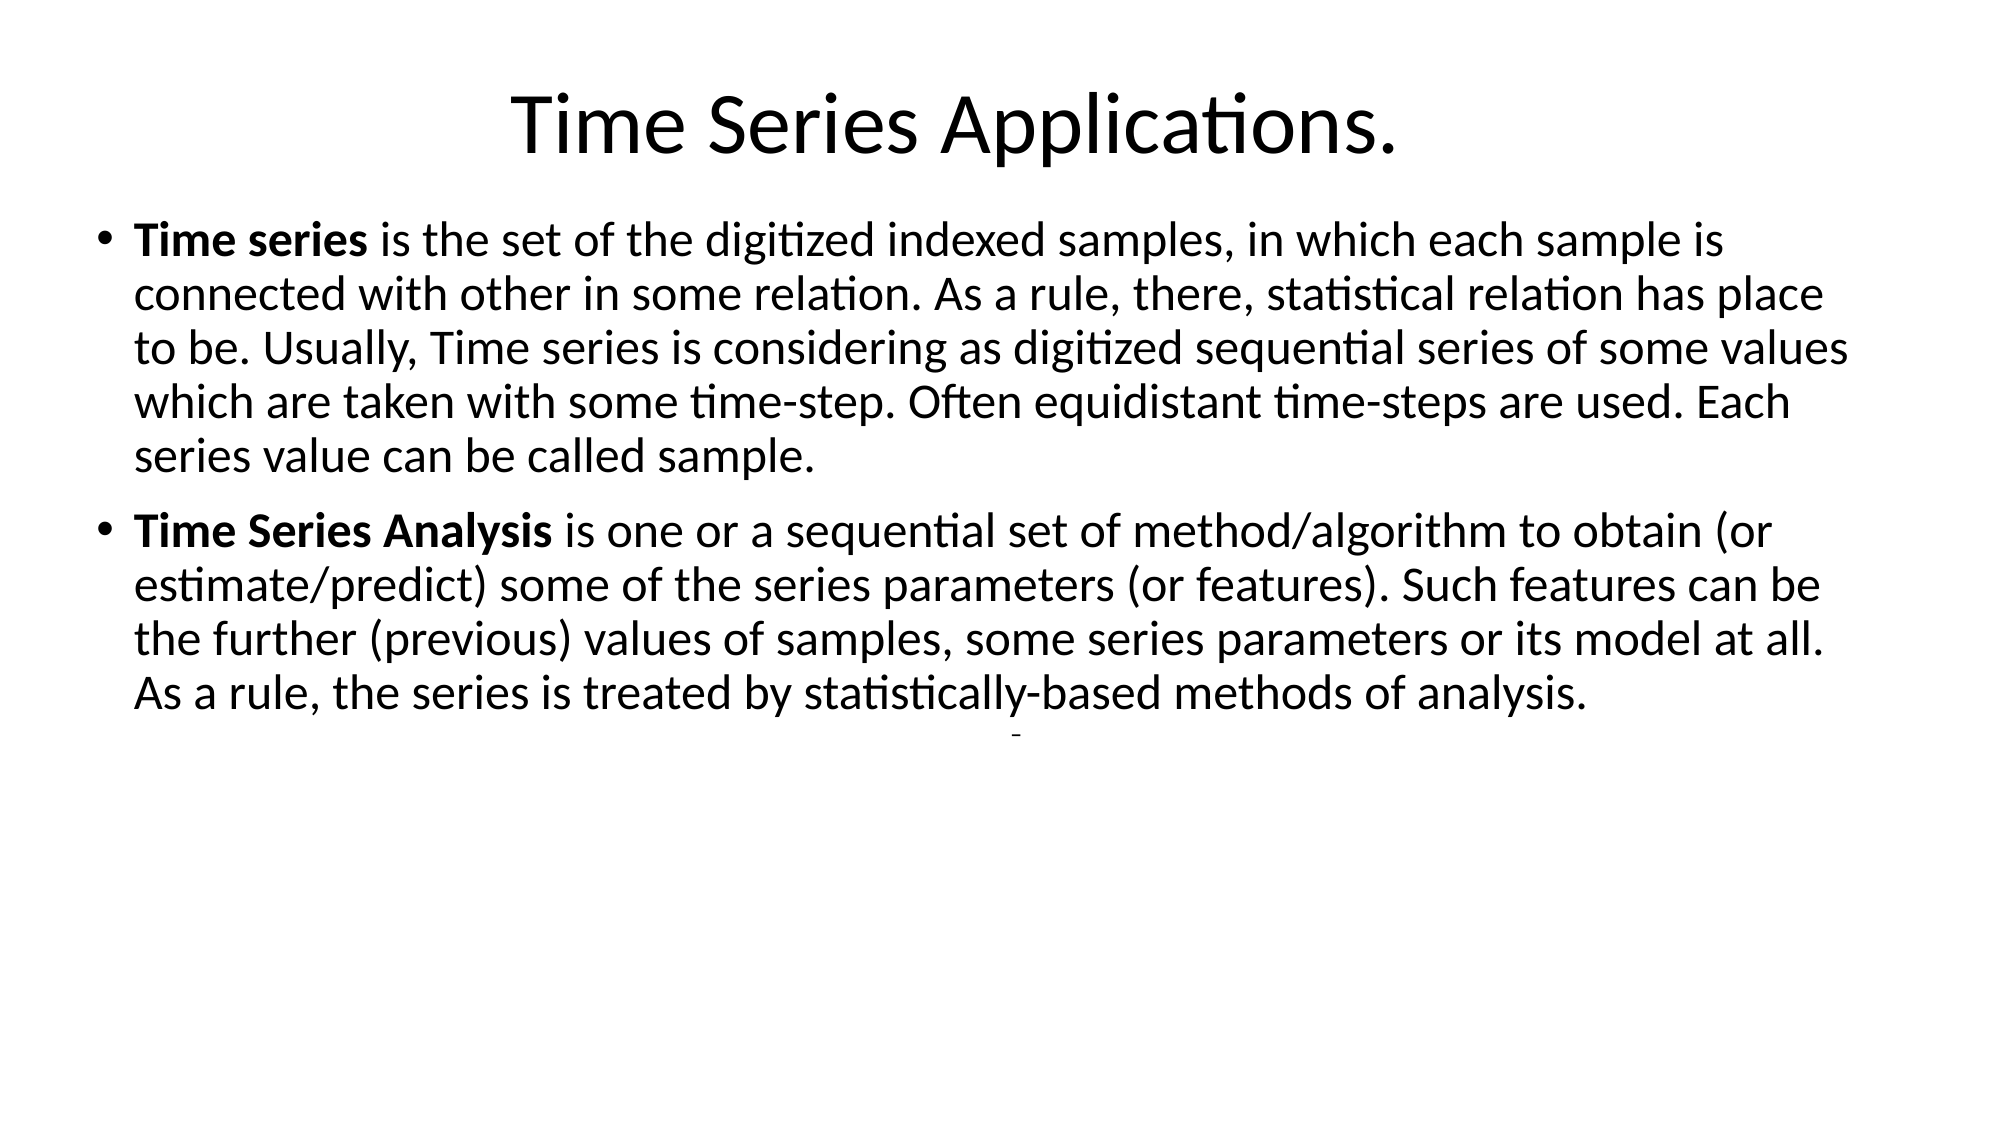

# Time Series Applications.

Time series is the set of the digitized indexed samples, in which each sample is connected with other in some relation. As a rule, there, statistical relation has place to be. Usually, Time series is considering as digitized sequential series of some values which are taken with some time-step. Often equidistant time-steps are used. Each series value can be called sample.
Time Series Analysis is one or a sequential set of method/algorithm to obtain (or estimate/predict) some of the series parameters (or features). Such features can be the further (previous) values of samples, some series parameters or its model at all. As a rule, the series is treated by statistically-based methods of analysis.